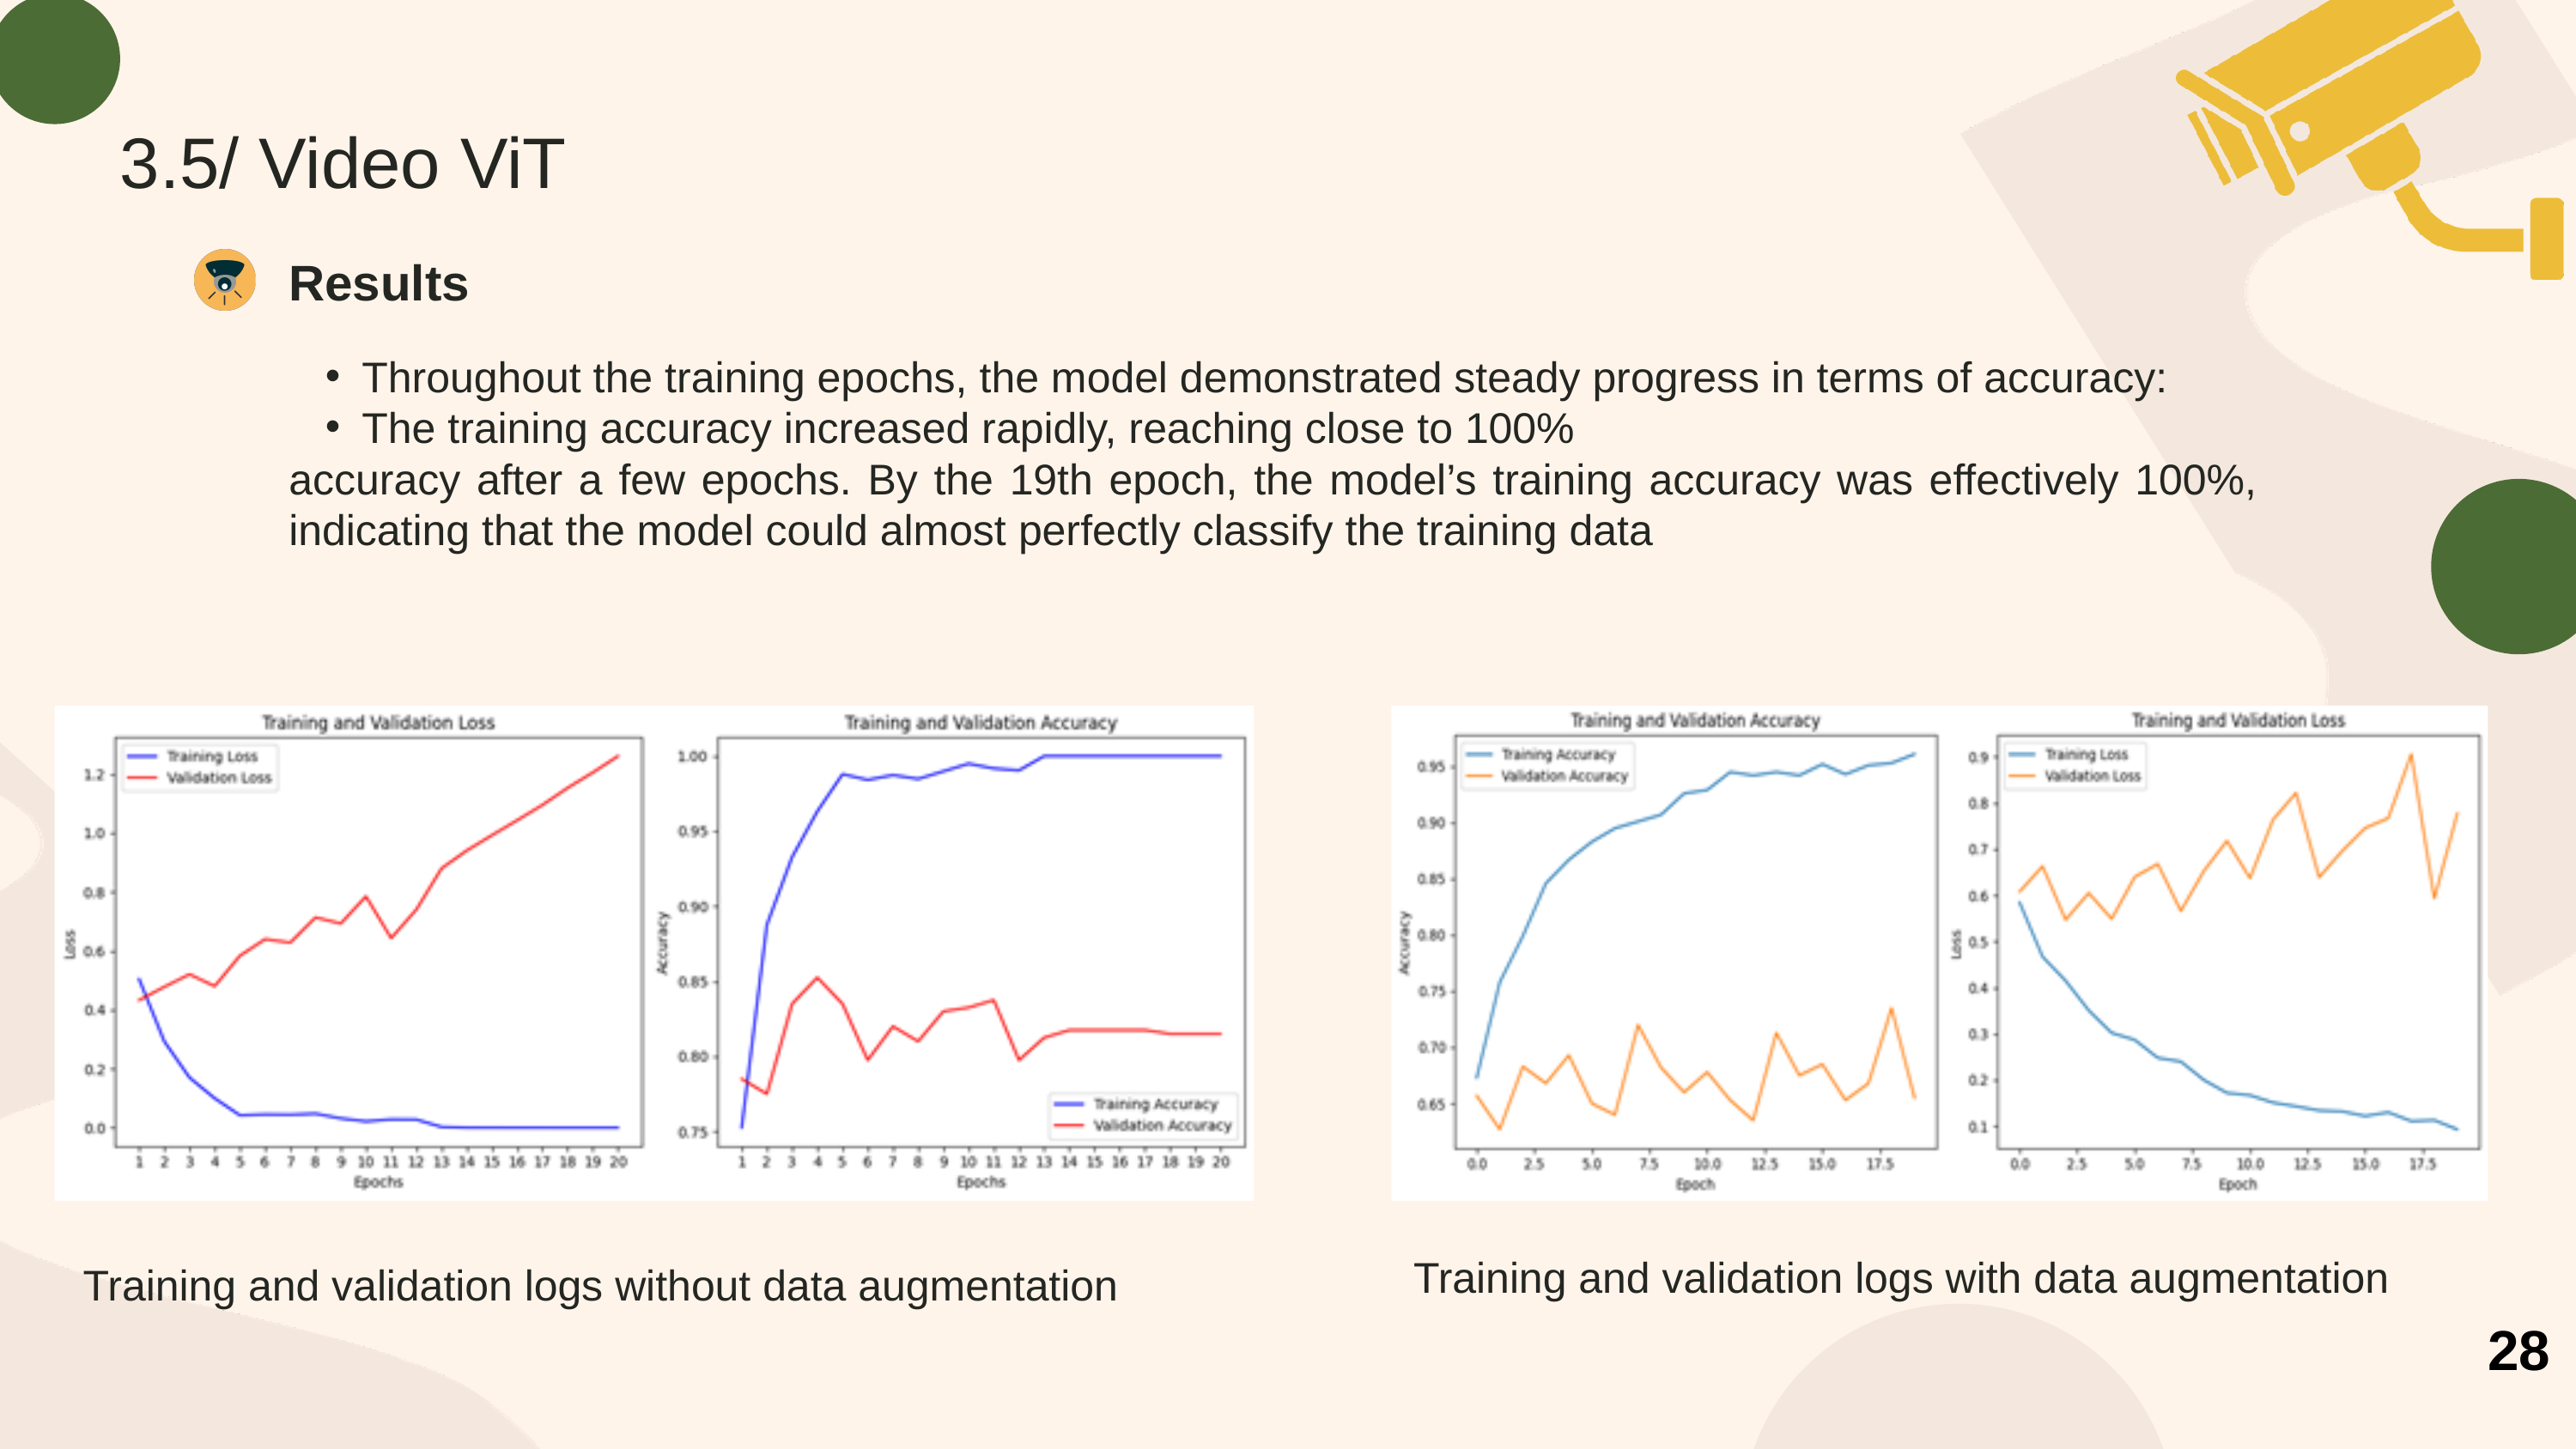

3.5/ Video ViT

Results
Throughout the training epochs, the model demonstrated steady progress in terms of accuracy:
The training accuracy increased rapidly, reaching close to 100%
accuracy after a few epochs. By the 19th epoch, the model’s training accuracy was effectively 100%, indicating that the model could almost perfectly classify the training data

Training and validation logs with data augmentation
Training and validation logs without data augmentation
28